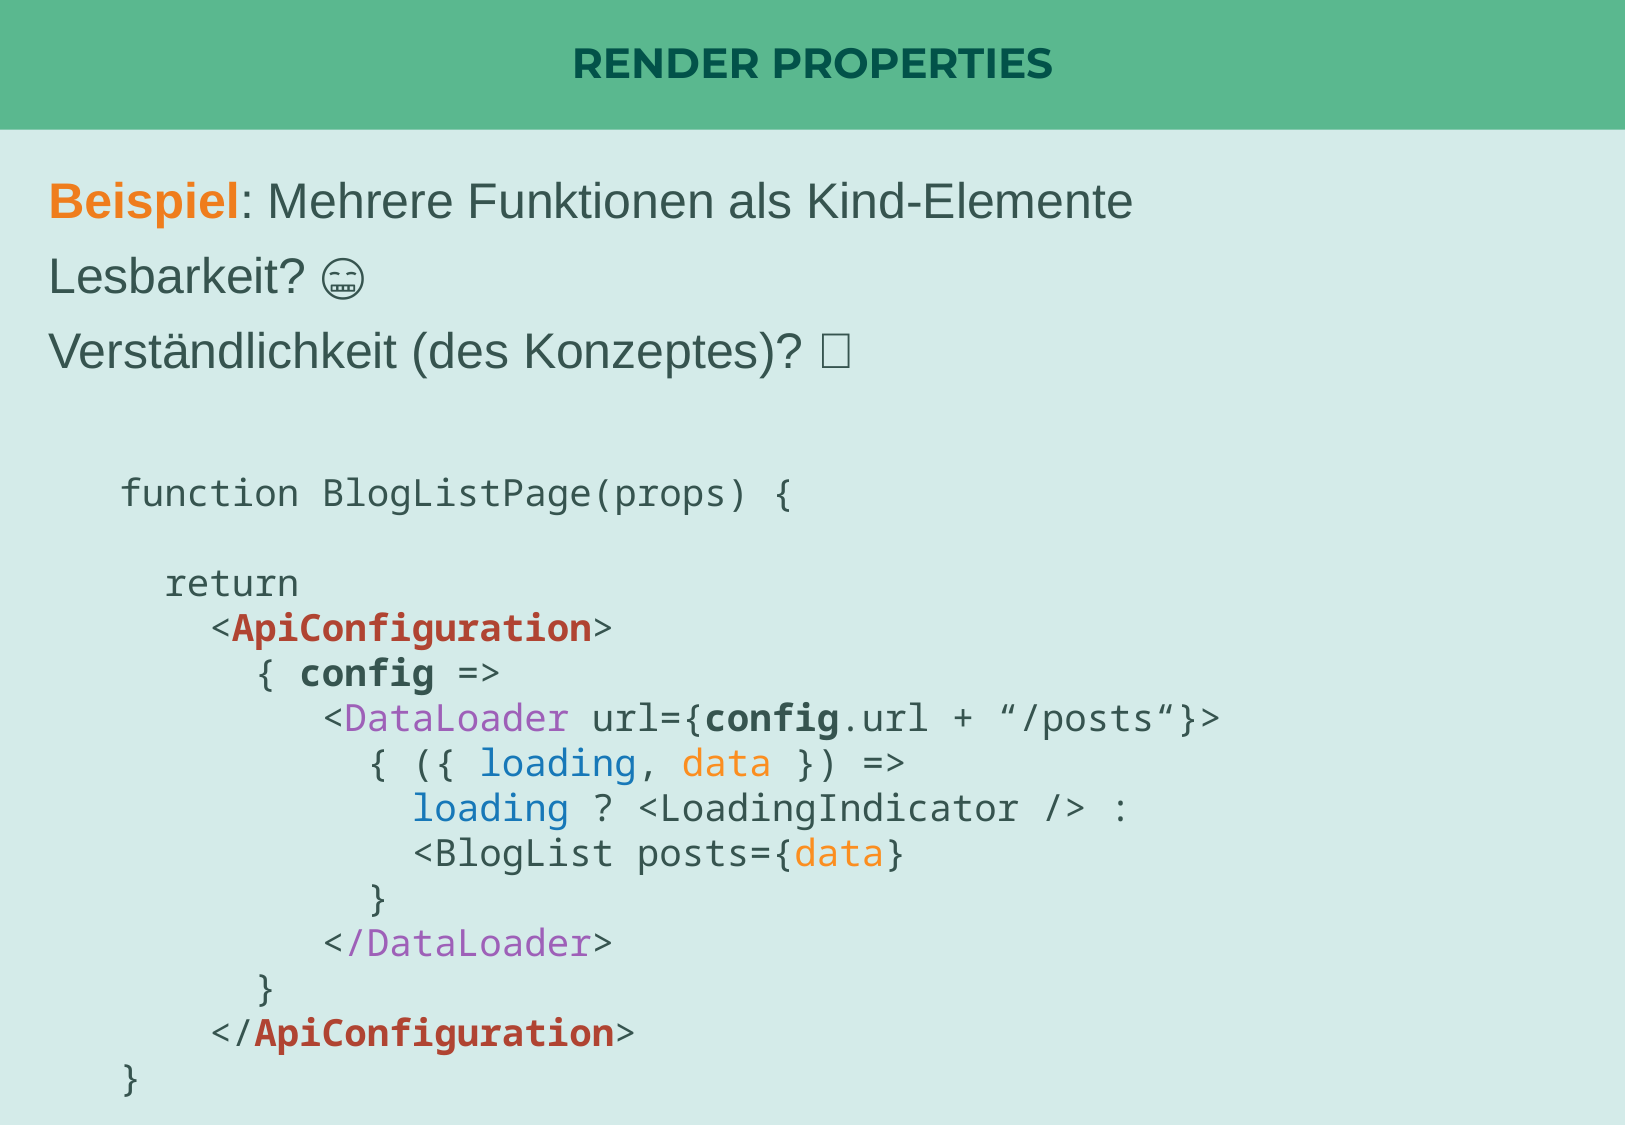

# Render Properties
Beispiel: Mehrere Funktionen als Kind-Elemente
Lesbarkeit? 😬
Verständlichkeit (des Konzeptes)? 🥺

function BlogListPage(props) {

  return
    <ApiConfiguration>
      { config =>
         <DataLoader url={config.url + “/posts“}>
           { ({ loading, data }) =>
             loading ? <LoadingIndicator /> :
             <BlogList posts={data}
           }
         </DataLoader>
      }
    </ApiConfiguration>
}

Beispiel: ChatPage oder Tabs

Beispiel: UserStatsPage für fetch ?